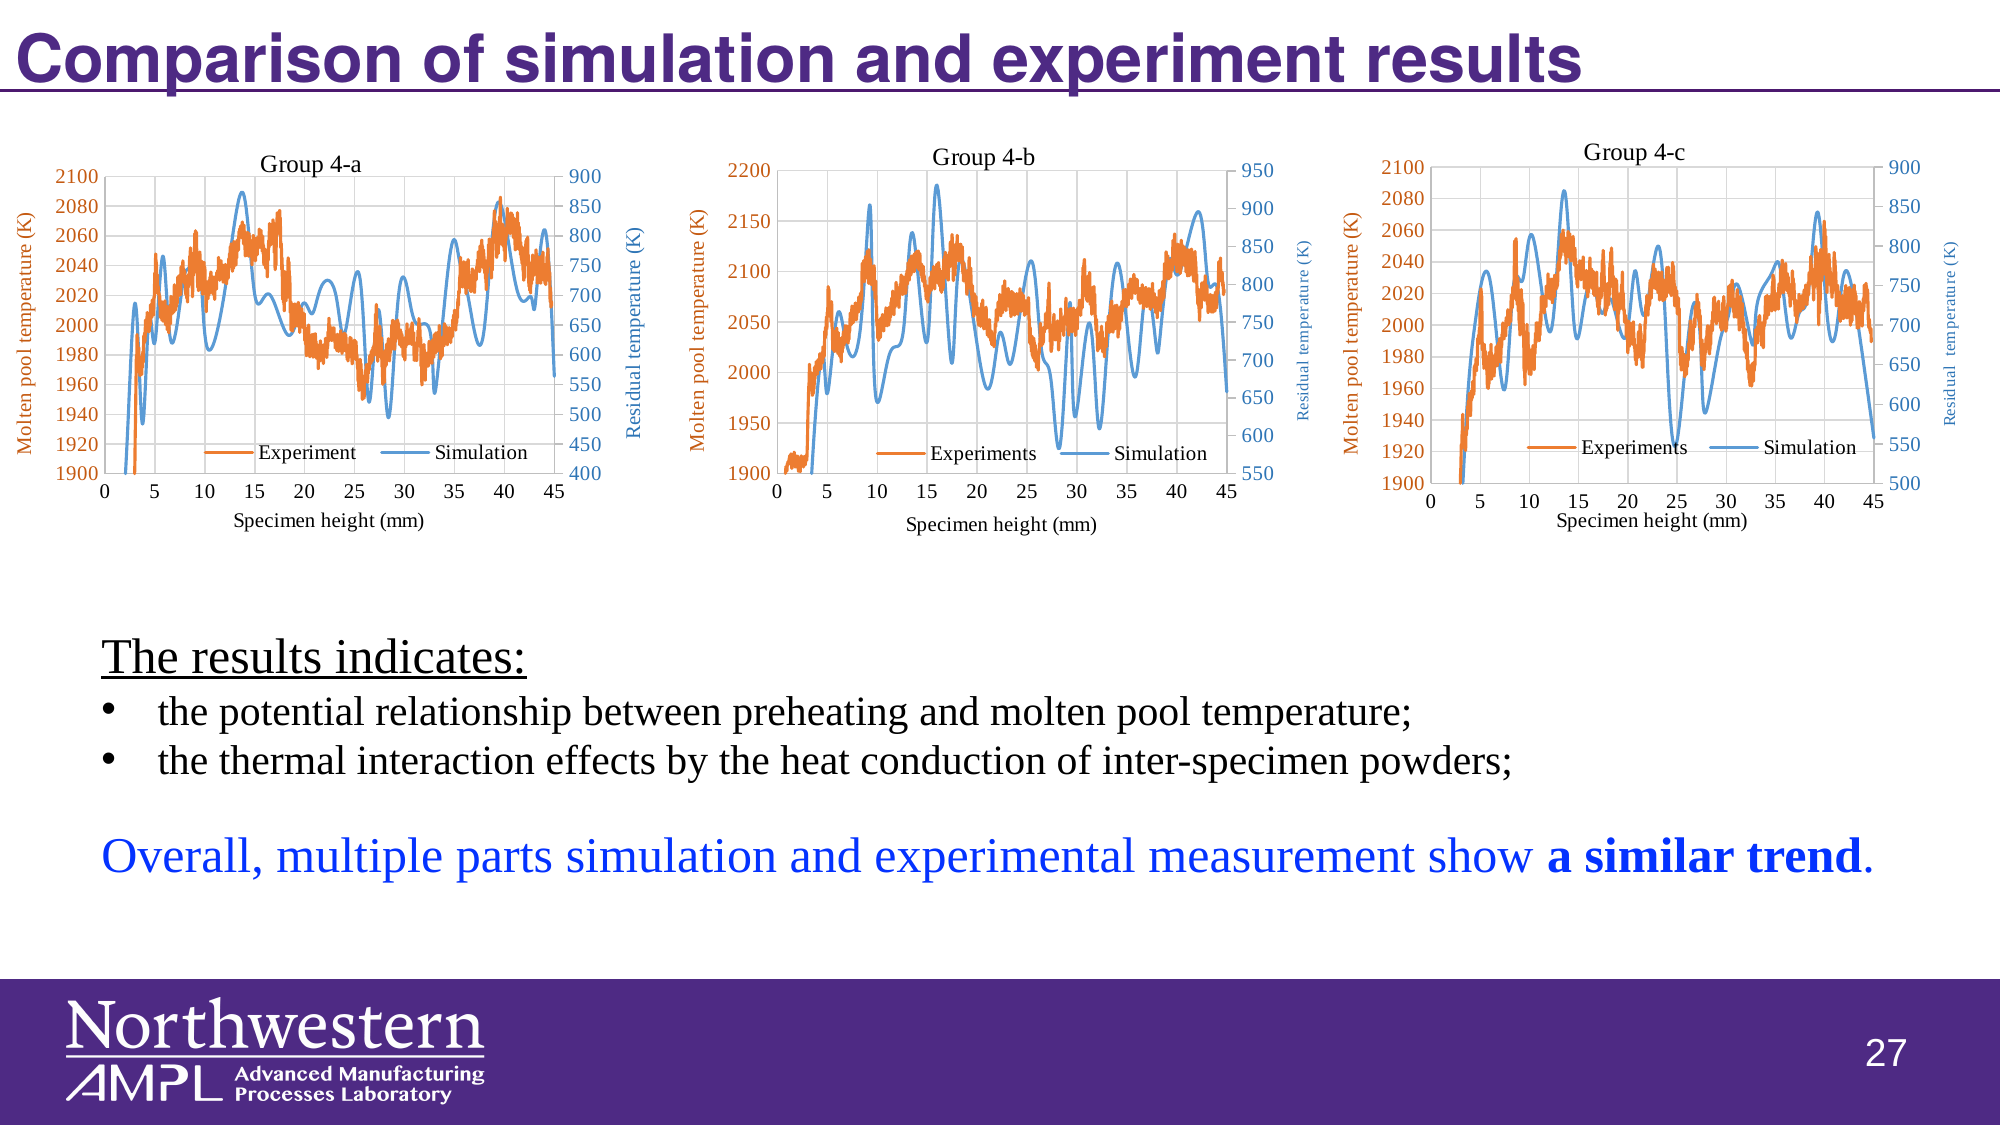

Comparison of simulation and experiment results

### Chart: Group 4-c

| Category |  |  |
|---|---|---|

### Chart: Group 4-b

| Category |  |  |
|---|---|---|

### Chart: Group 4-a

| Category |  |  |
|---|---|---|
The results indicates:
the potential relationship between preheating and molten pool temperature;
the thermal interaction effects by the heat conduction of inter-specimen powders;
Overall, multiple parts simulation and experimental measurement show a similar trend.